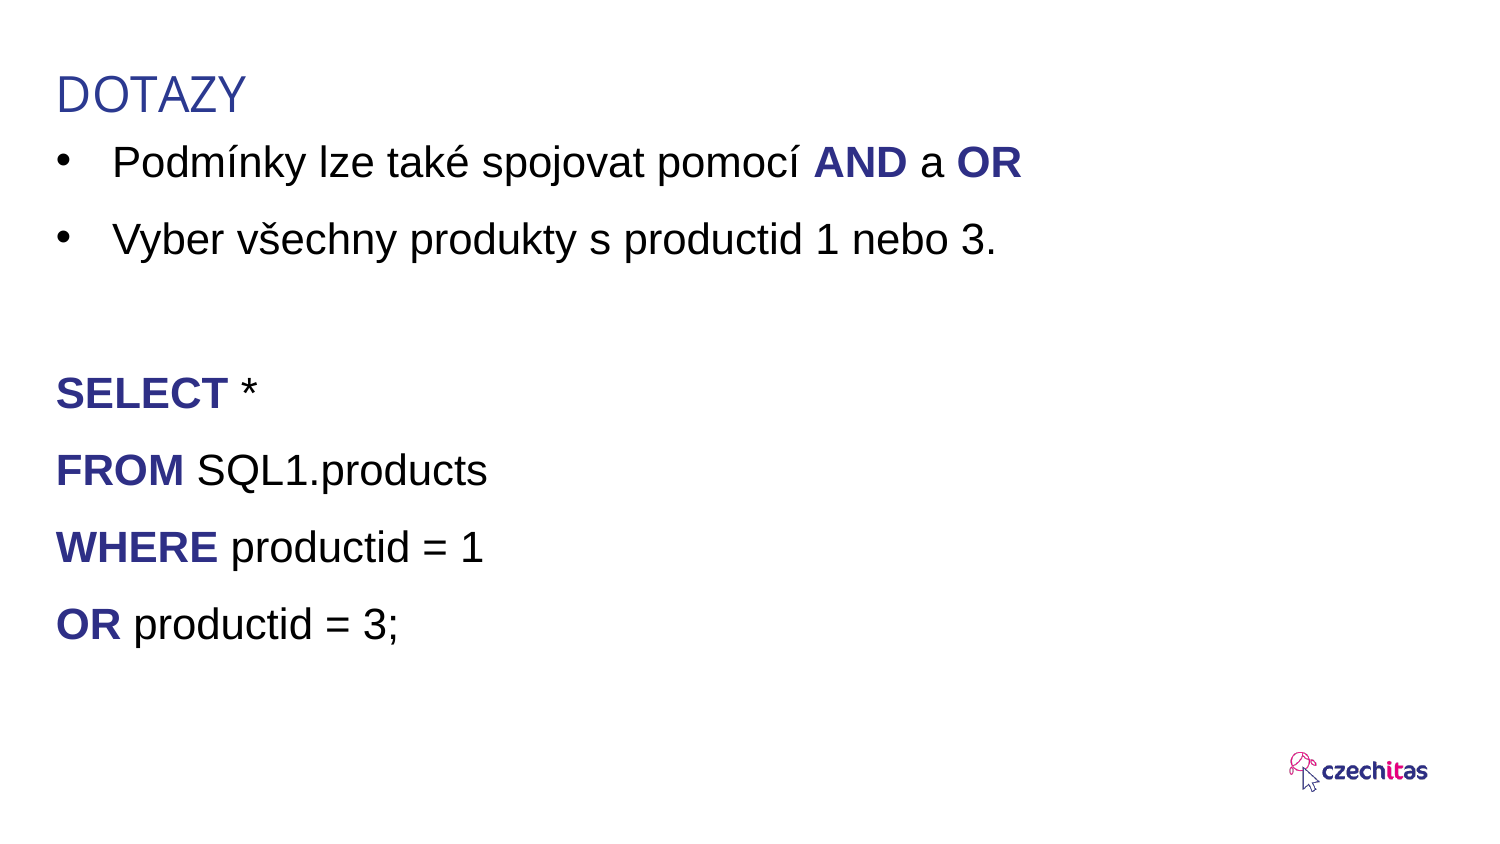

# DOTAZY
Podmínky lze také spojovat pomocí AND a OR
Vyber všechny produkty s productid 1 nebo 3.

SELECT *
FROM SQL1.products
WHERE productid = 1
OR productid = 3;